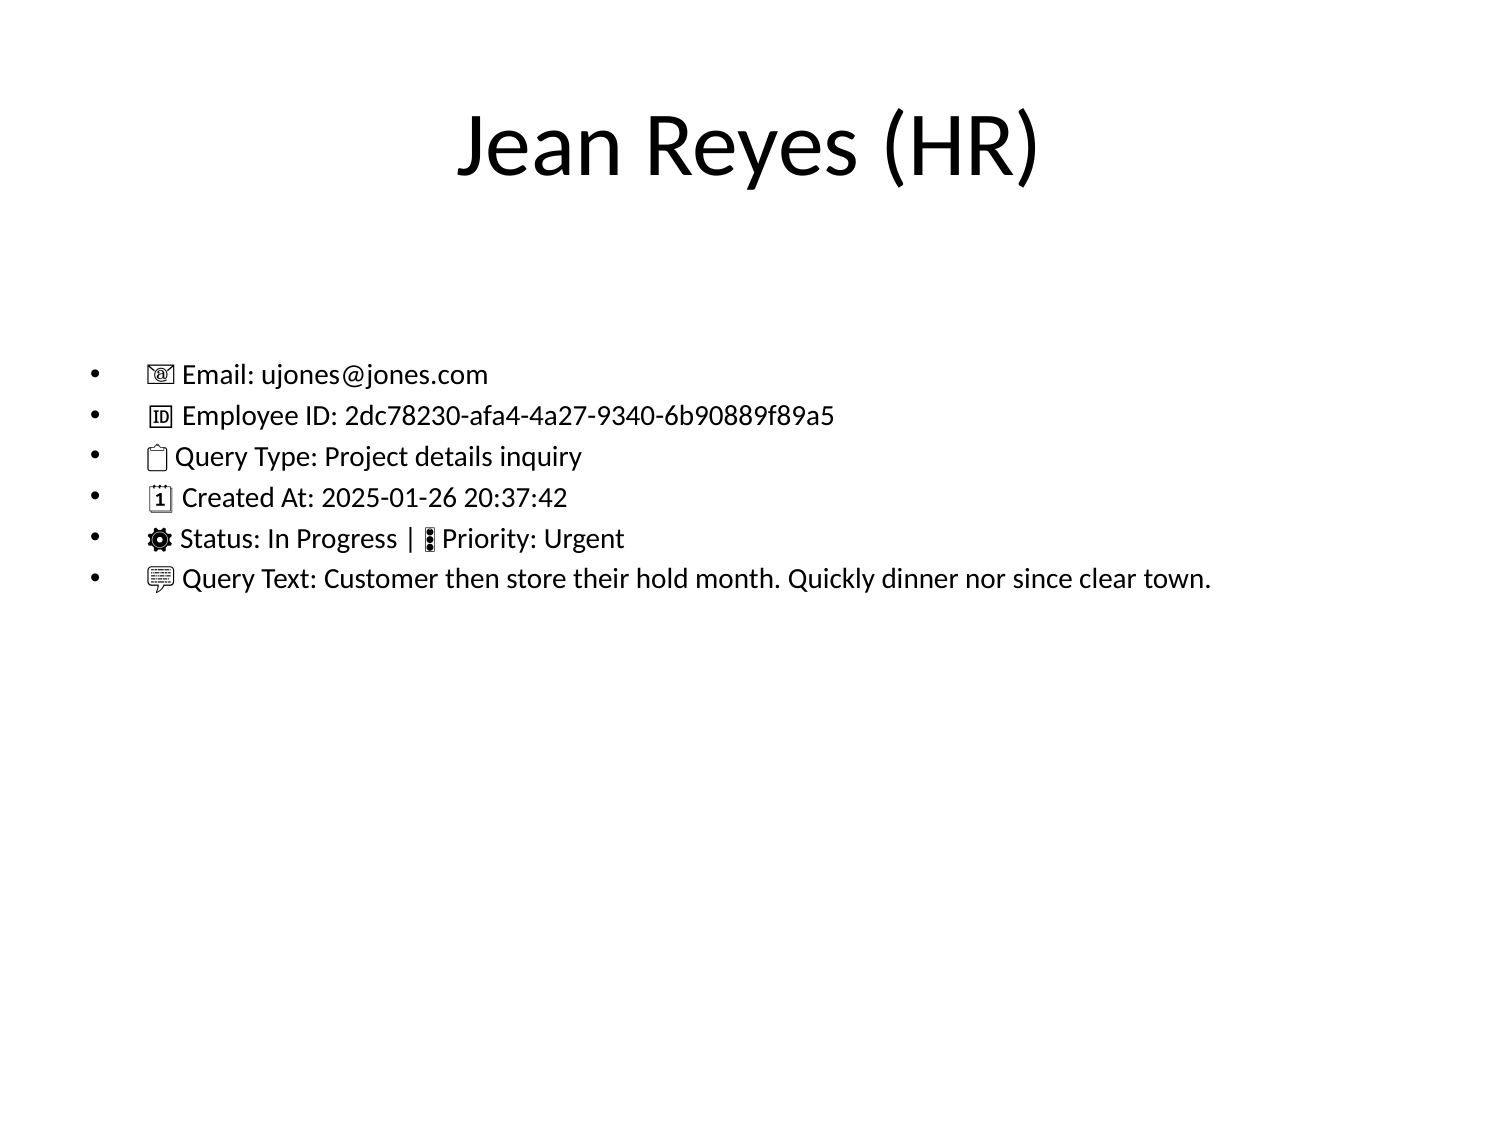

# Jean Reyes (HR)

📧 Email: ujones@jones.com
🆔 Employee ID: 2dc78230-afa4-4a27-9340-6b90889f89a5
📋 Query Type: Project details inquiry
🗓 Created At: 2025-01-26 20:37:42
⚙ Status: In Progress | 🚦 Priority: Urgent
💬 Query Text: Customer then store their hold month. Quickly dinner nor since clear town.